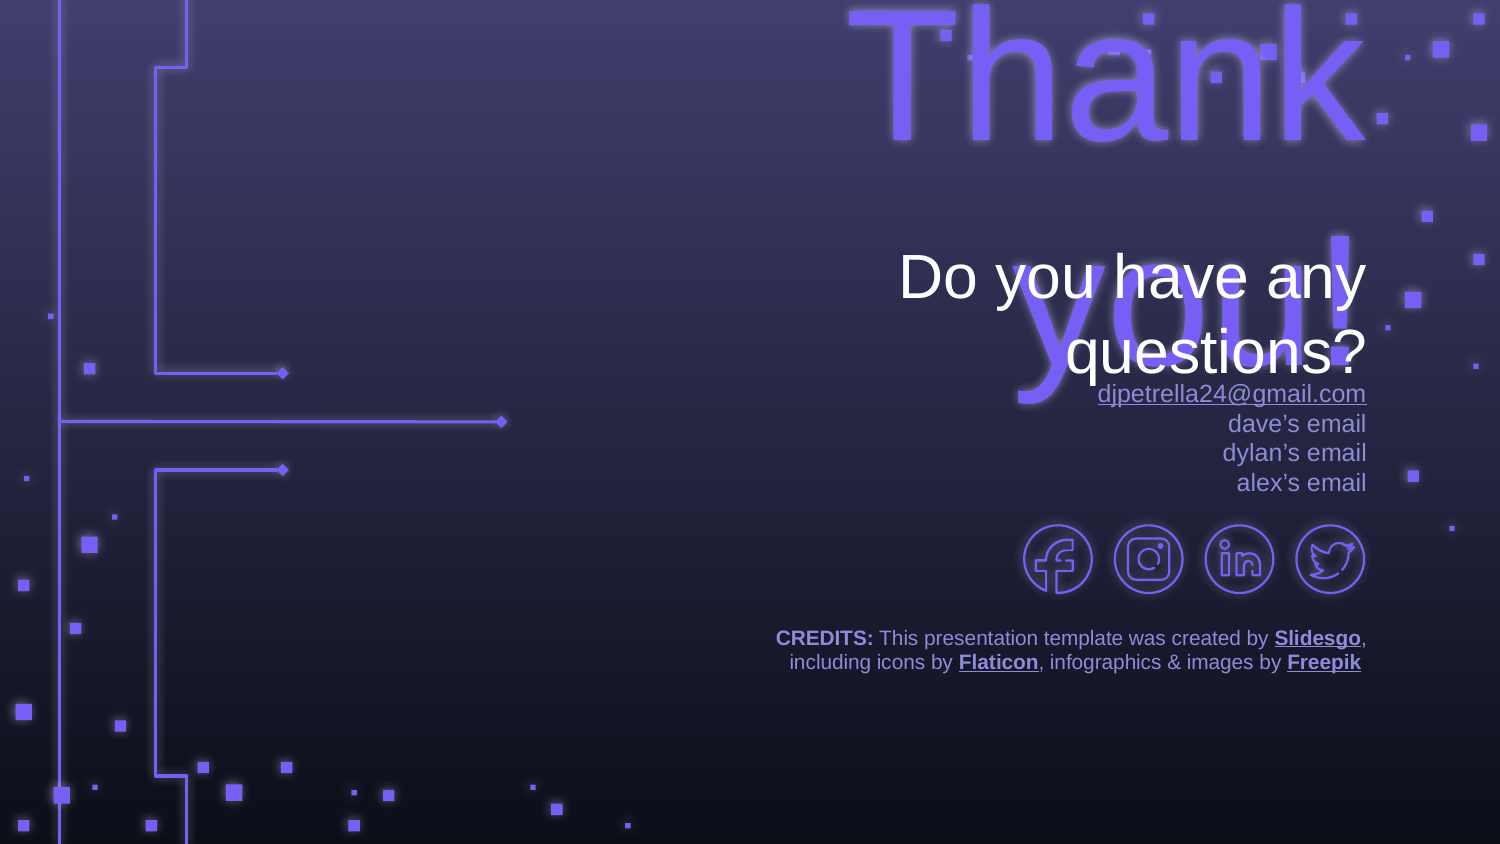

Thank you!
Do you have any questions?
# djpetrella24@gmail.com dave’s email dylan’s email alex’s email